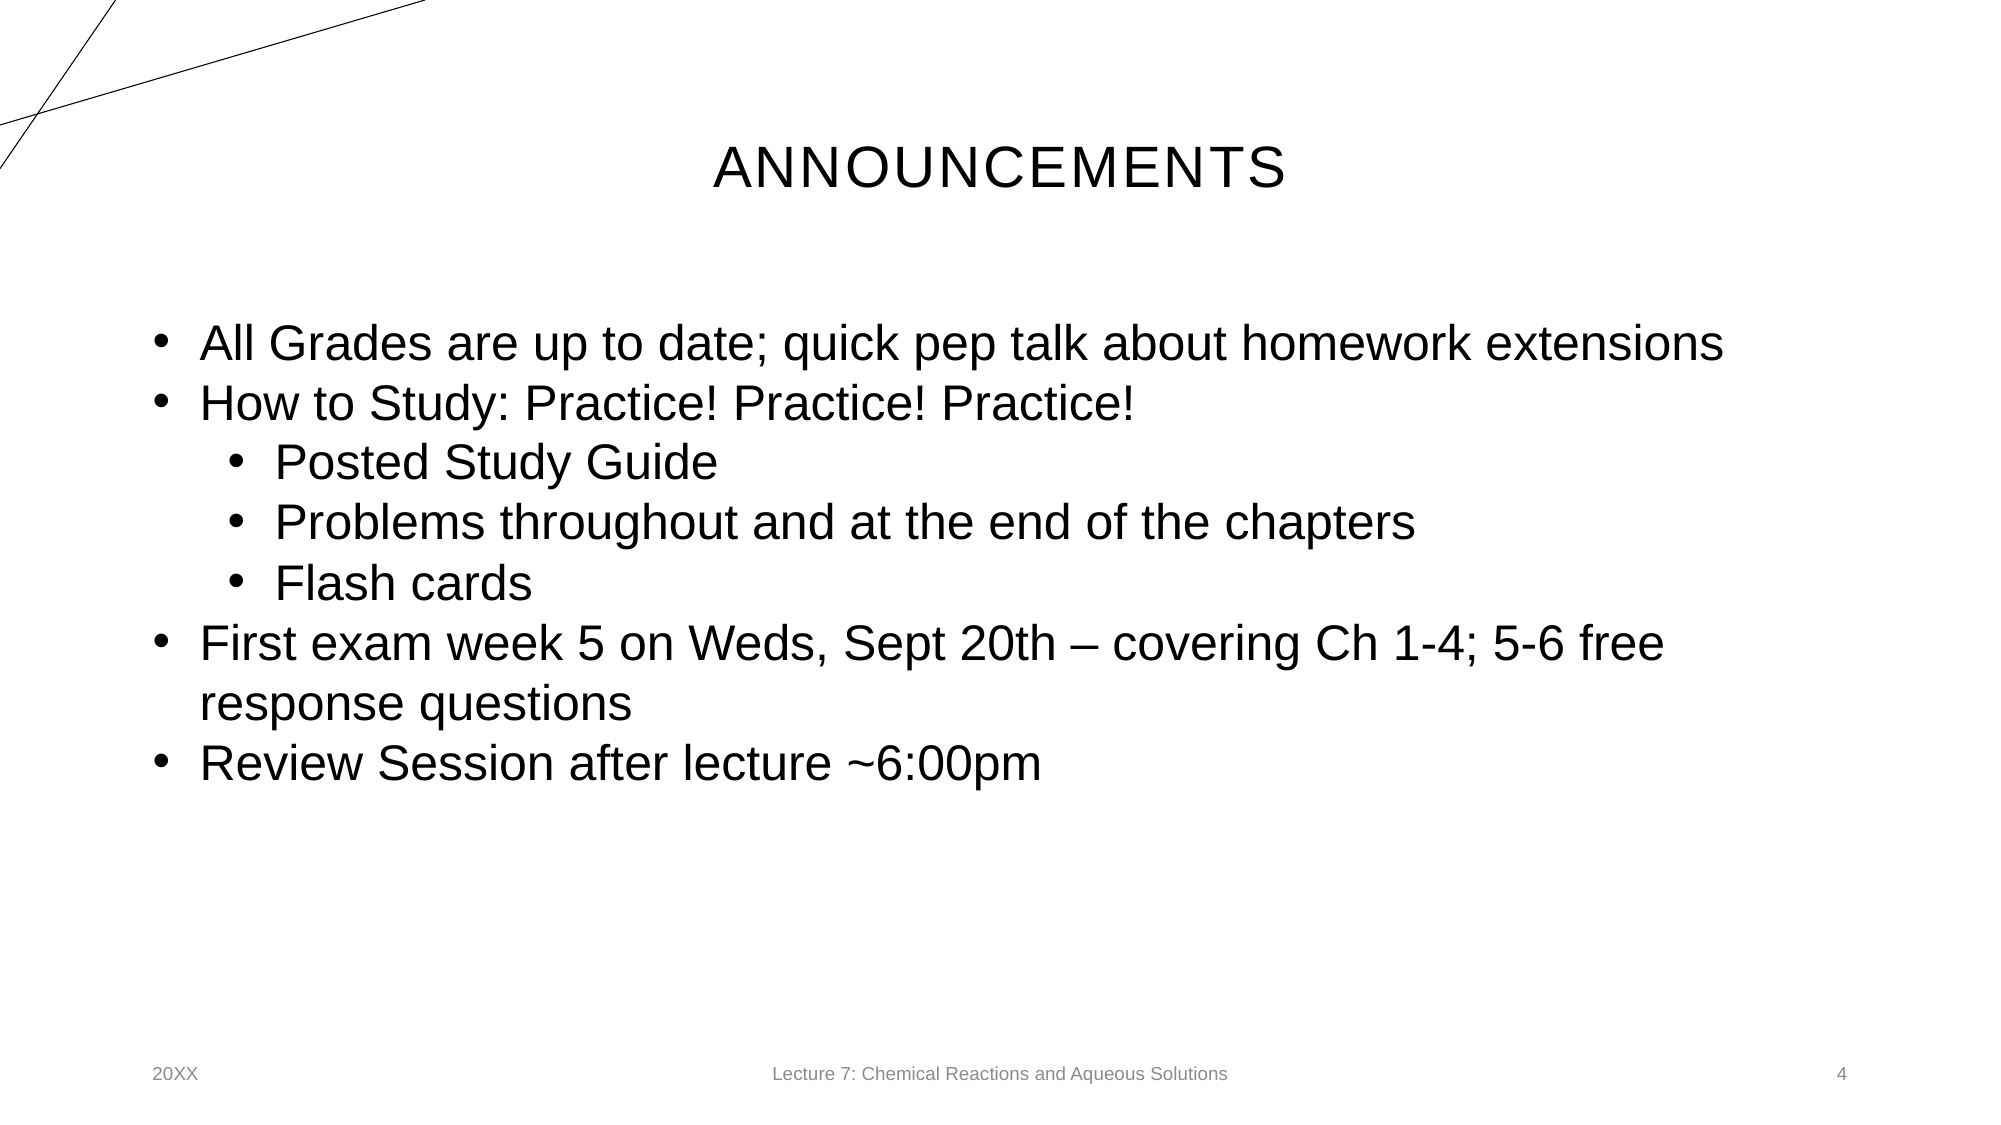

# Announcements
All Grades are up to date; quick pep talk about homework extensions
How to Study: Practice! Practice! Practice!
Posted Study Guide
Problems throughout and at the end of the chapters
Flash cards
First exam week 5 on Weds, Sept 20th – covering Ch 1-4; 5-6 free response questions
Review Session after lecture ~6:00pm
20XX
Lecture 7: Chemical Reactions and Aqueous Solutions​
4